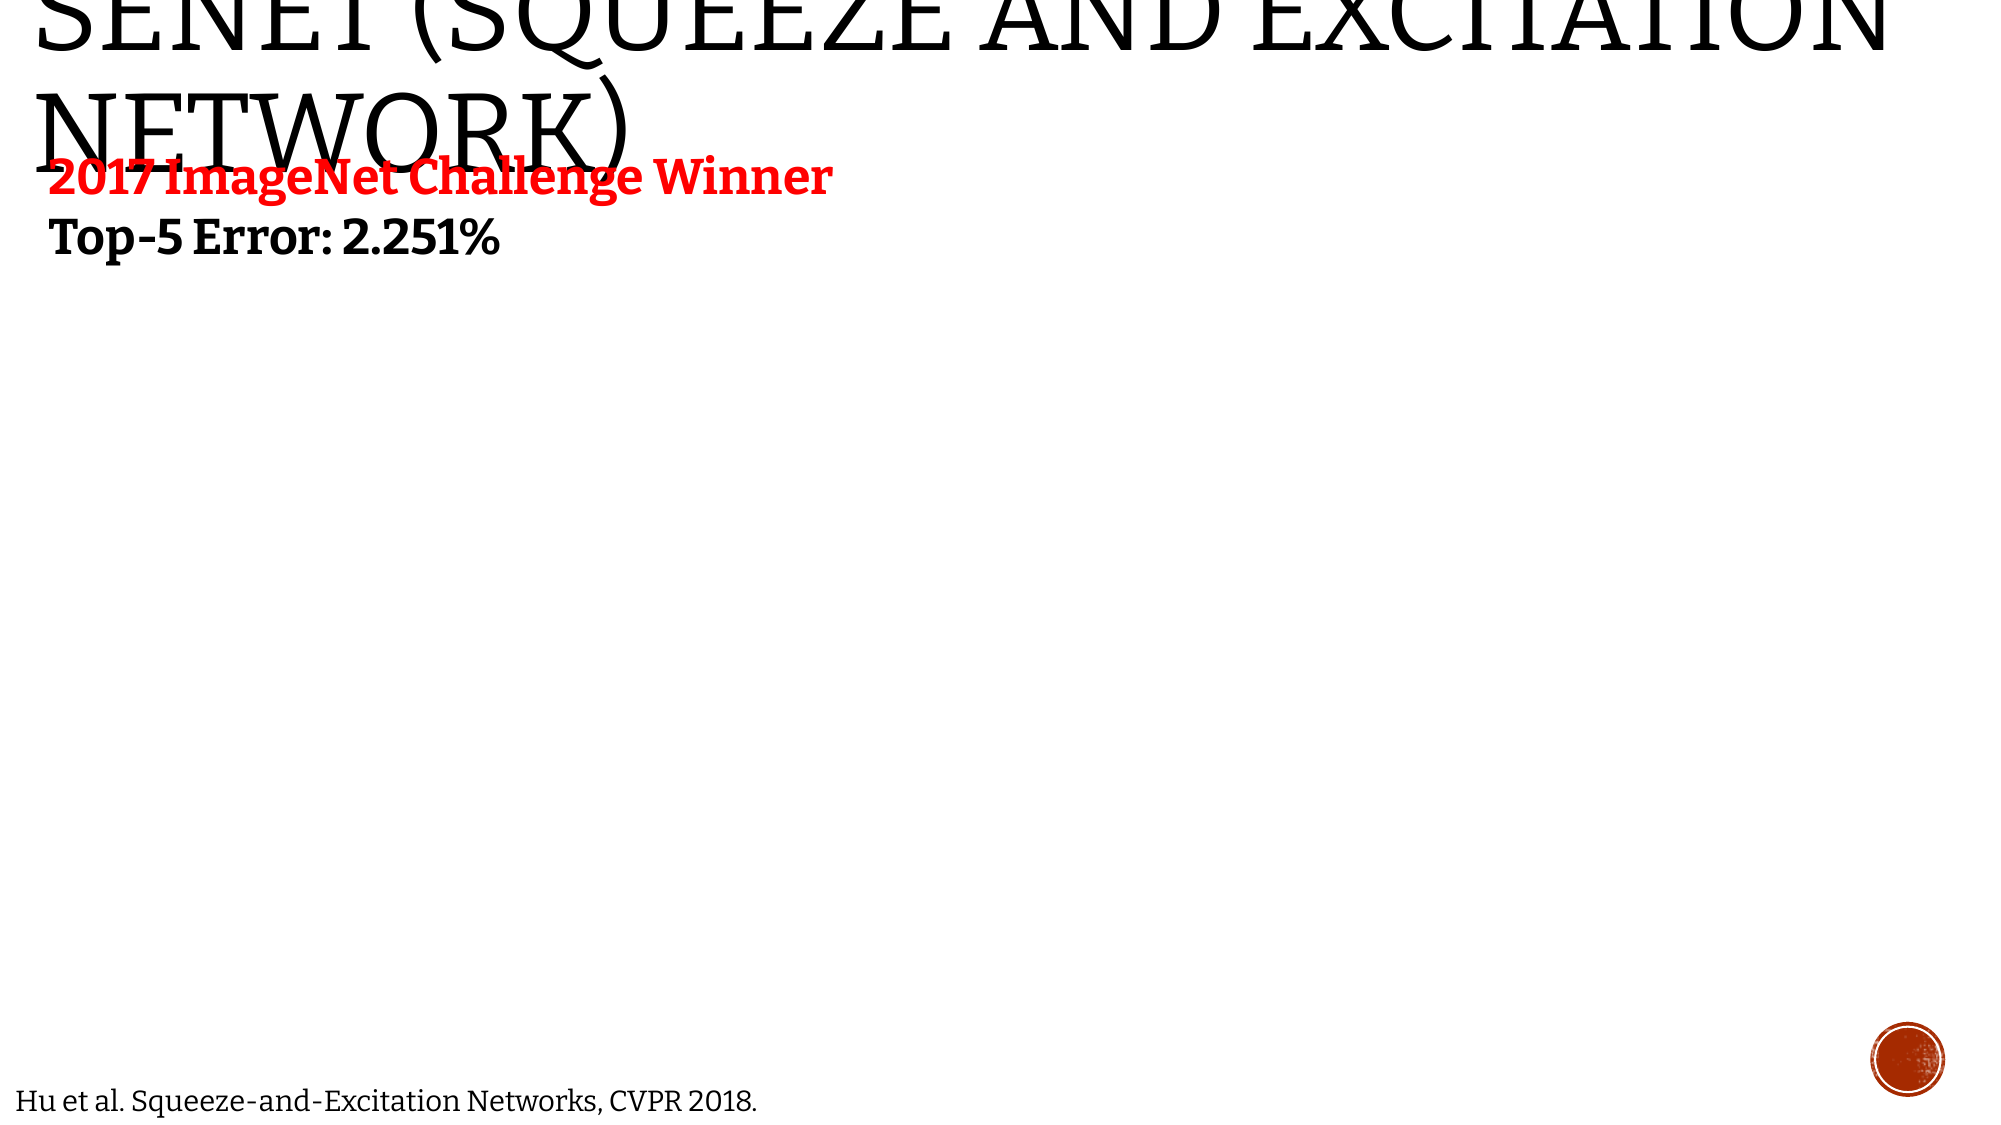

# SENet (Squeeze and Excitation Network)
2017 ImageNet Challenge Winner
Top-5 Error: 2.251%
Hu et al. Squeeze-and-Excitation Networks, CVPR 2018.